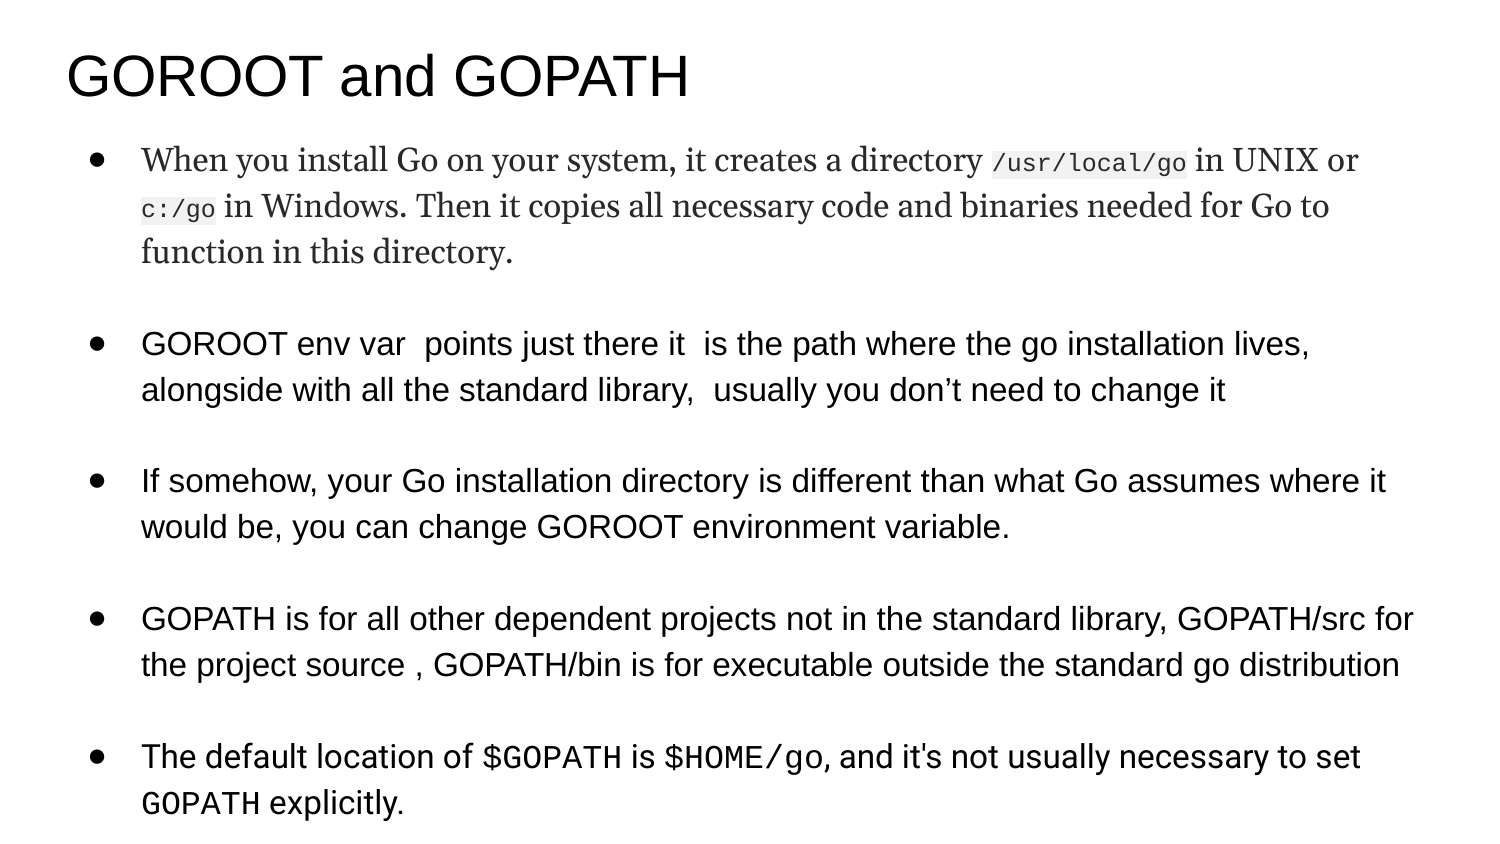

# GOROOT and GOPATH
When you install Go on your system, it creates a directory /usr/local/go in UNIX or c:/go in Windows. Then it copies all necessary code and binaries needed for Go to function in this directory.

GOROOT env var  points just there it  is the path where the go installation lives, alongside with all the standard library,  usually you don’t need to change it

If somehow, your Go installation directory is different than what Go assumes where it would be, you can change GOROOT environment variable.

GOPATH is for all other dependent projects not in the standard library, GOPATH/src for the project source , GOPATH/bin is for executable outside the standard go distribution

The default location of $GOPATH is $HOME/go, and it's not usually necessary to set GOPATH explicitly.